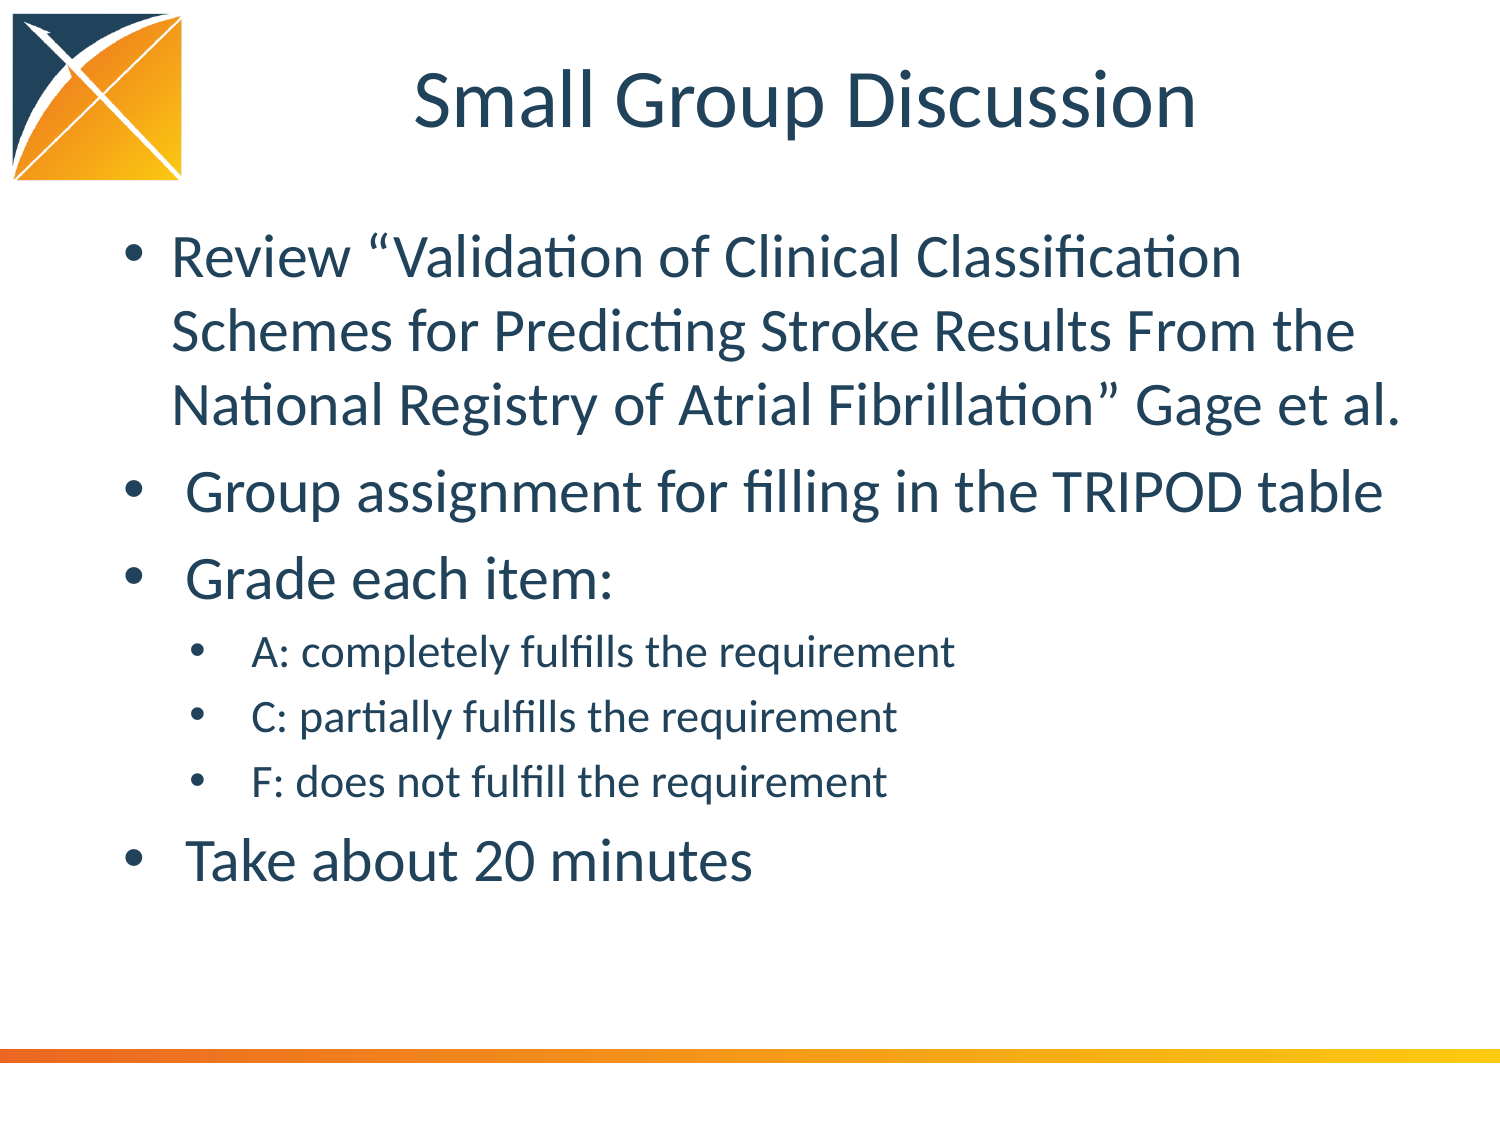

# Small Group Discussion
Review “Validation of Clinical Classification Schemes for Predicting Stroke Results From the National Registry of Atrial Fibrillation” Gage et al.
Group assignment for filling in the TRIPOD table
Grade each item:
A: completely fulfills the requirement
C: partially fulfills the requirement
F: does not fulfill the requirement
Take about 20 minutes